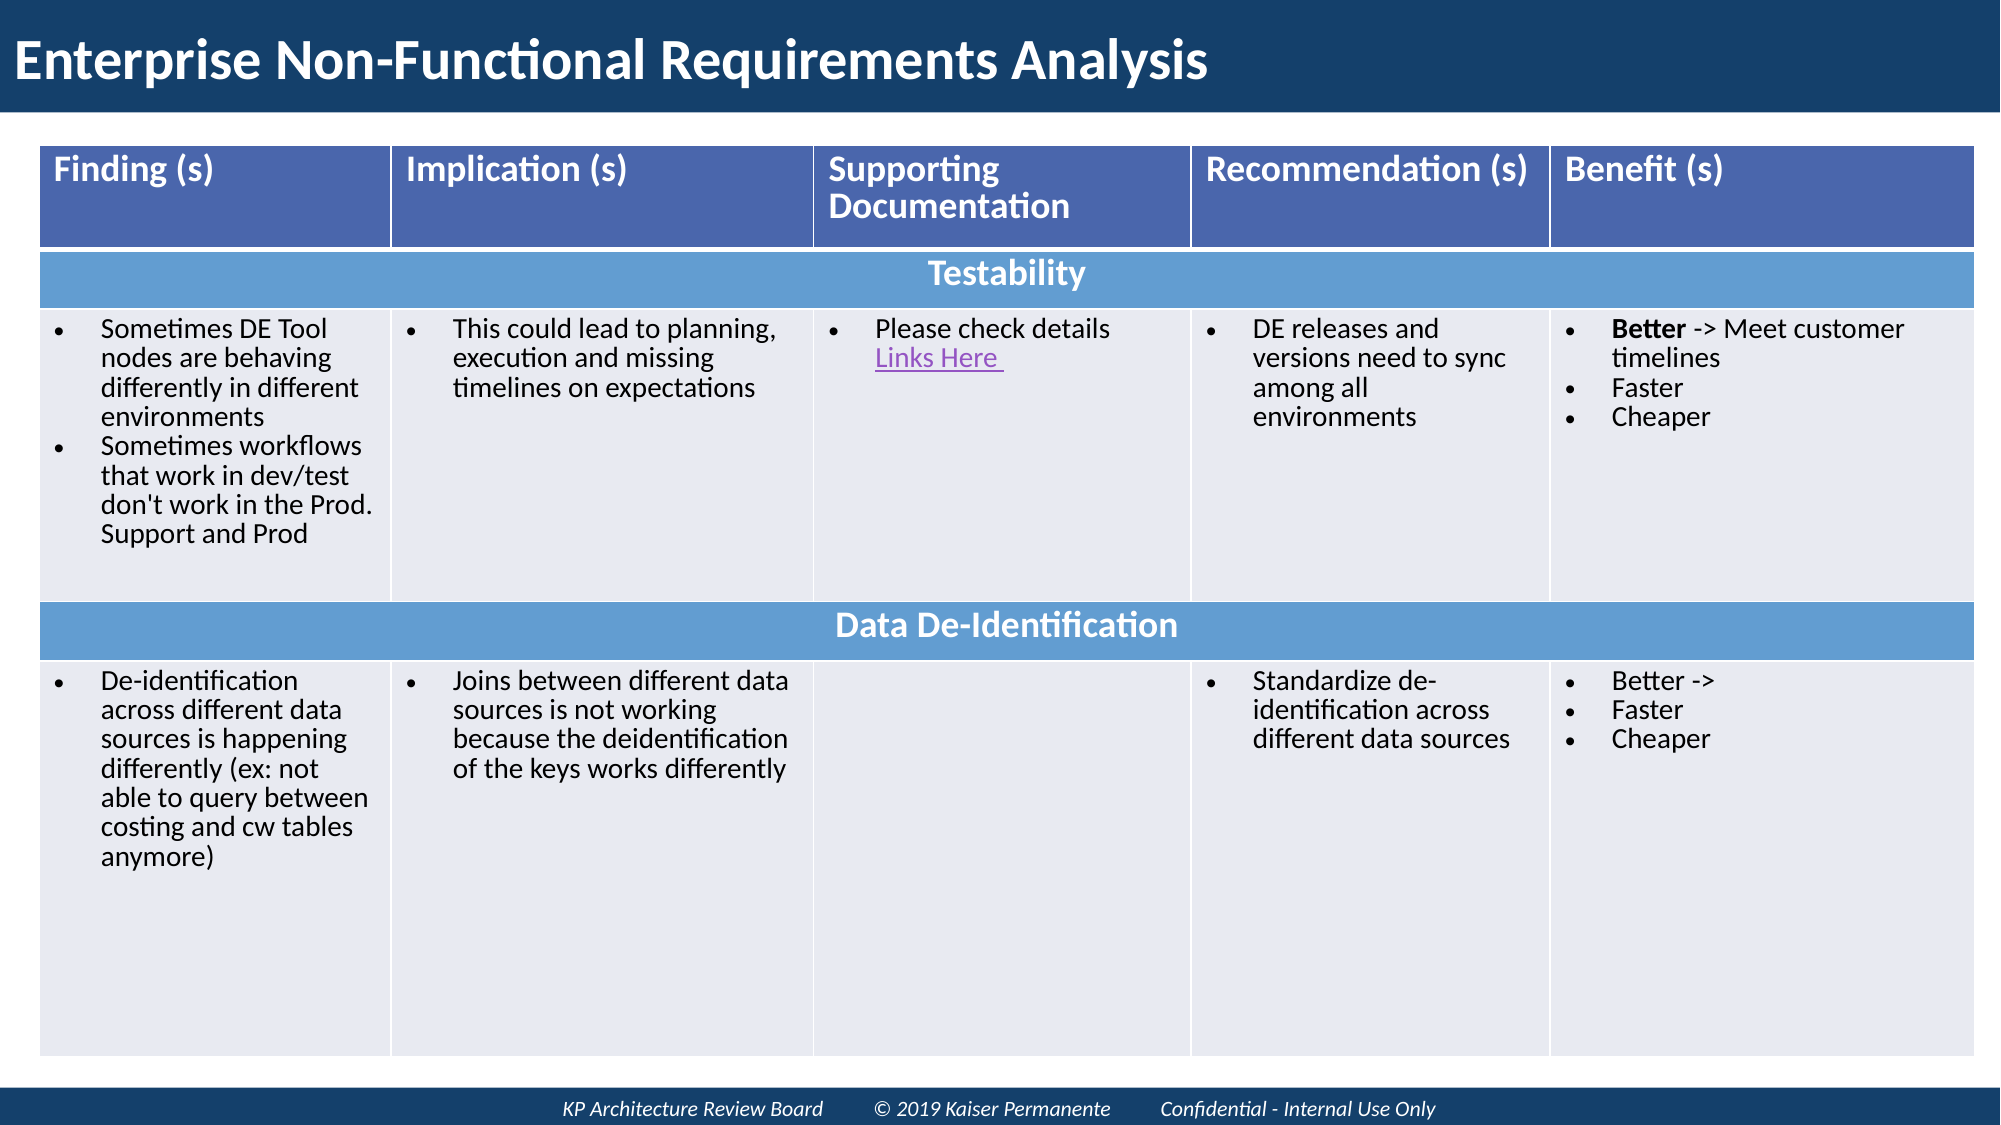

# Enterprise Non-Functional Requirements Analysis
| Finding (s) | Implication (s) | Supporting Documentation | Recommendation (s) | Benefit (s) |
| --- | --- | --- | --- | --- |
| Testability |  |  |  |  |
| Sometimes DE Tool nodes are behaving differently in different environments Sometimes workflows that work in dev/test don't work in the Prod. Support and Prod | This could lead to planning, execution and missing timelines on expectations | Please check details Links Here | DE releases and versions need to sync among all environments | Better -> Meet customer timelines Faster Cheaper |
| Data De-Identification |  |  |  |  |
| De-identification across different data sources is happening differently (ex: not able to query between costing and cw tables anymore) | Joins between different data sources is not working because the deidentification of the keys works differently |  | Standardize de-identification across different data sources | Better -> Faster Cheaper |
KP Architecture Review Board          © 2019 Kaiser Permanente          Confidential - Internal Use Only